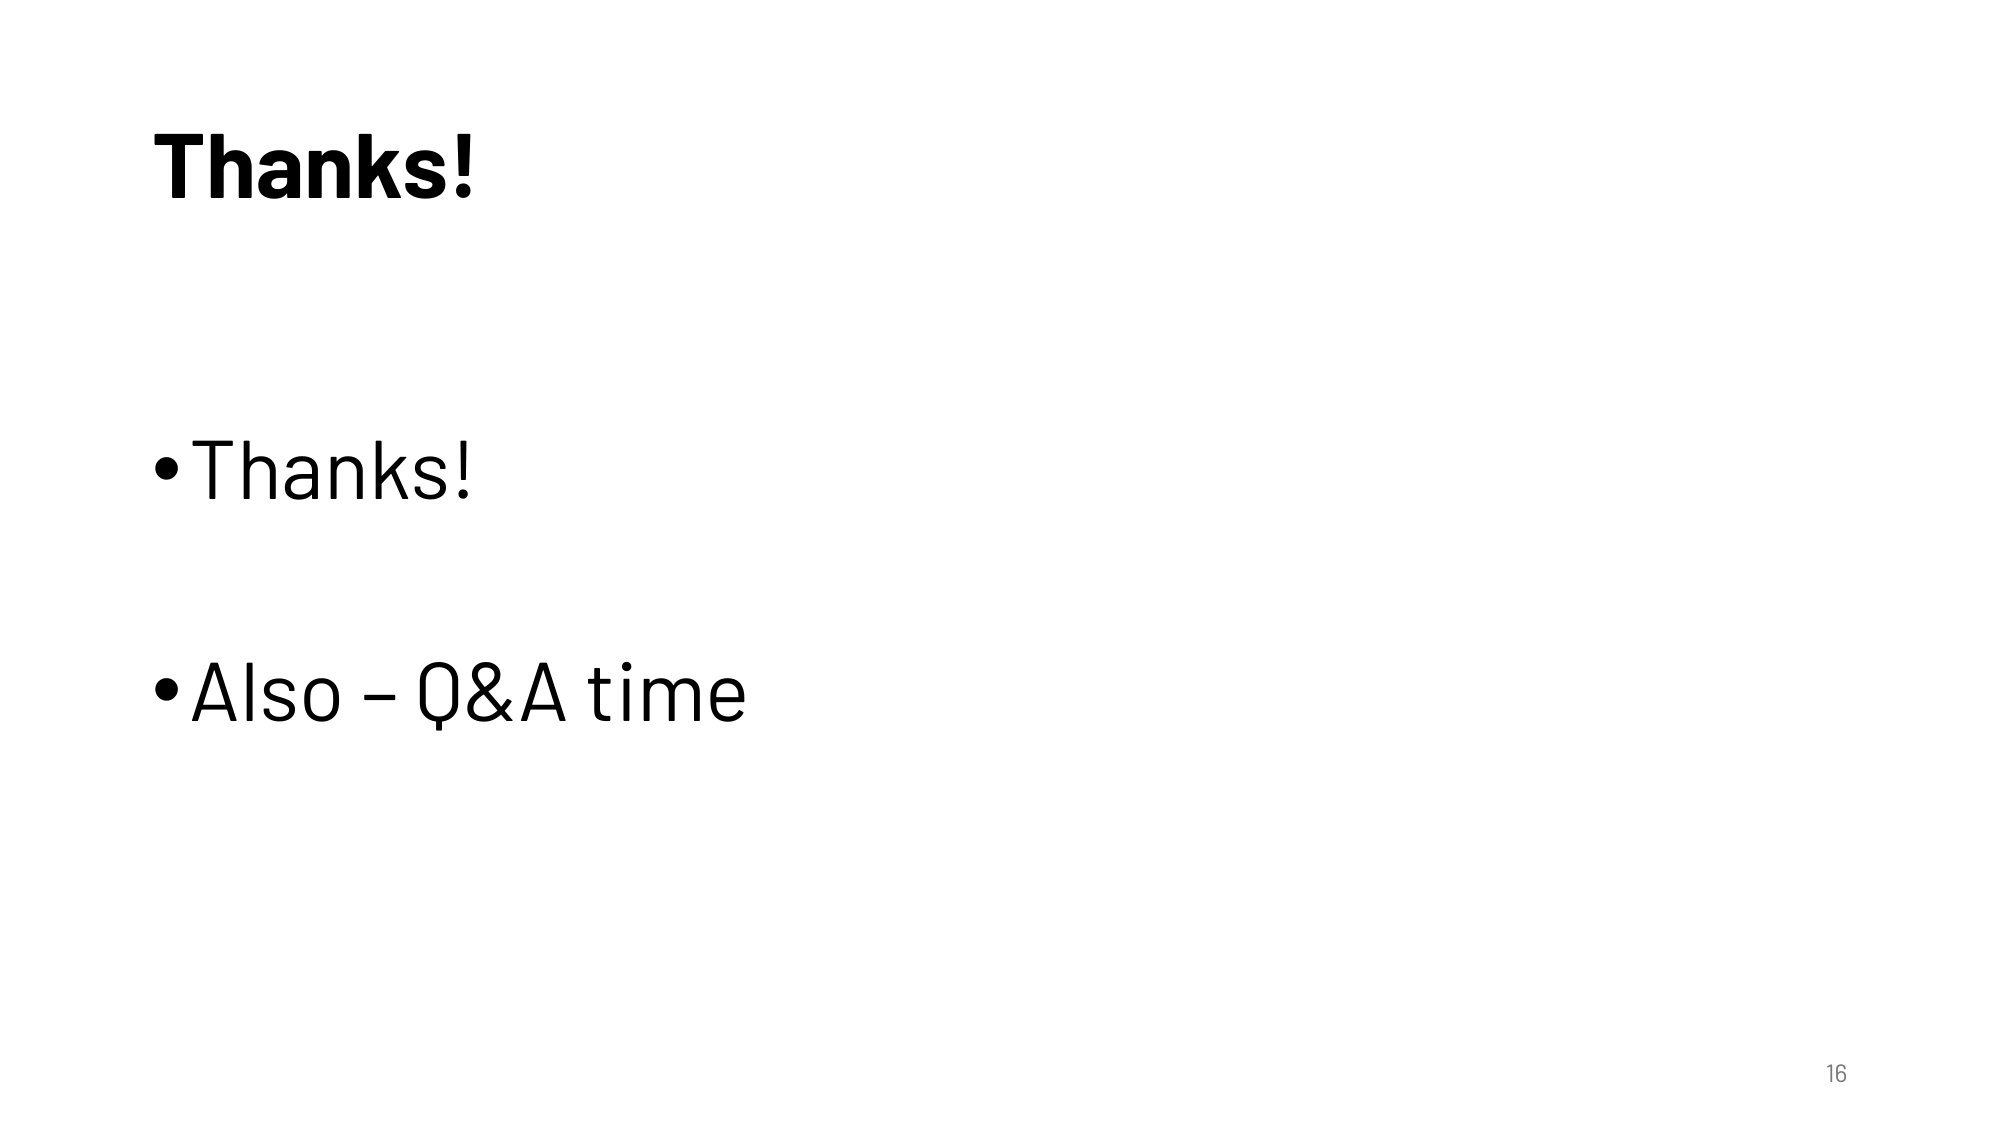

# Thanks!

Thanks!

Also – Q&A time
16